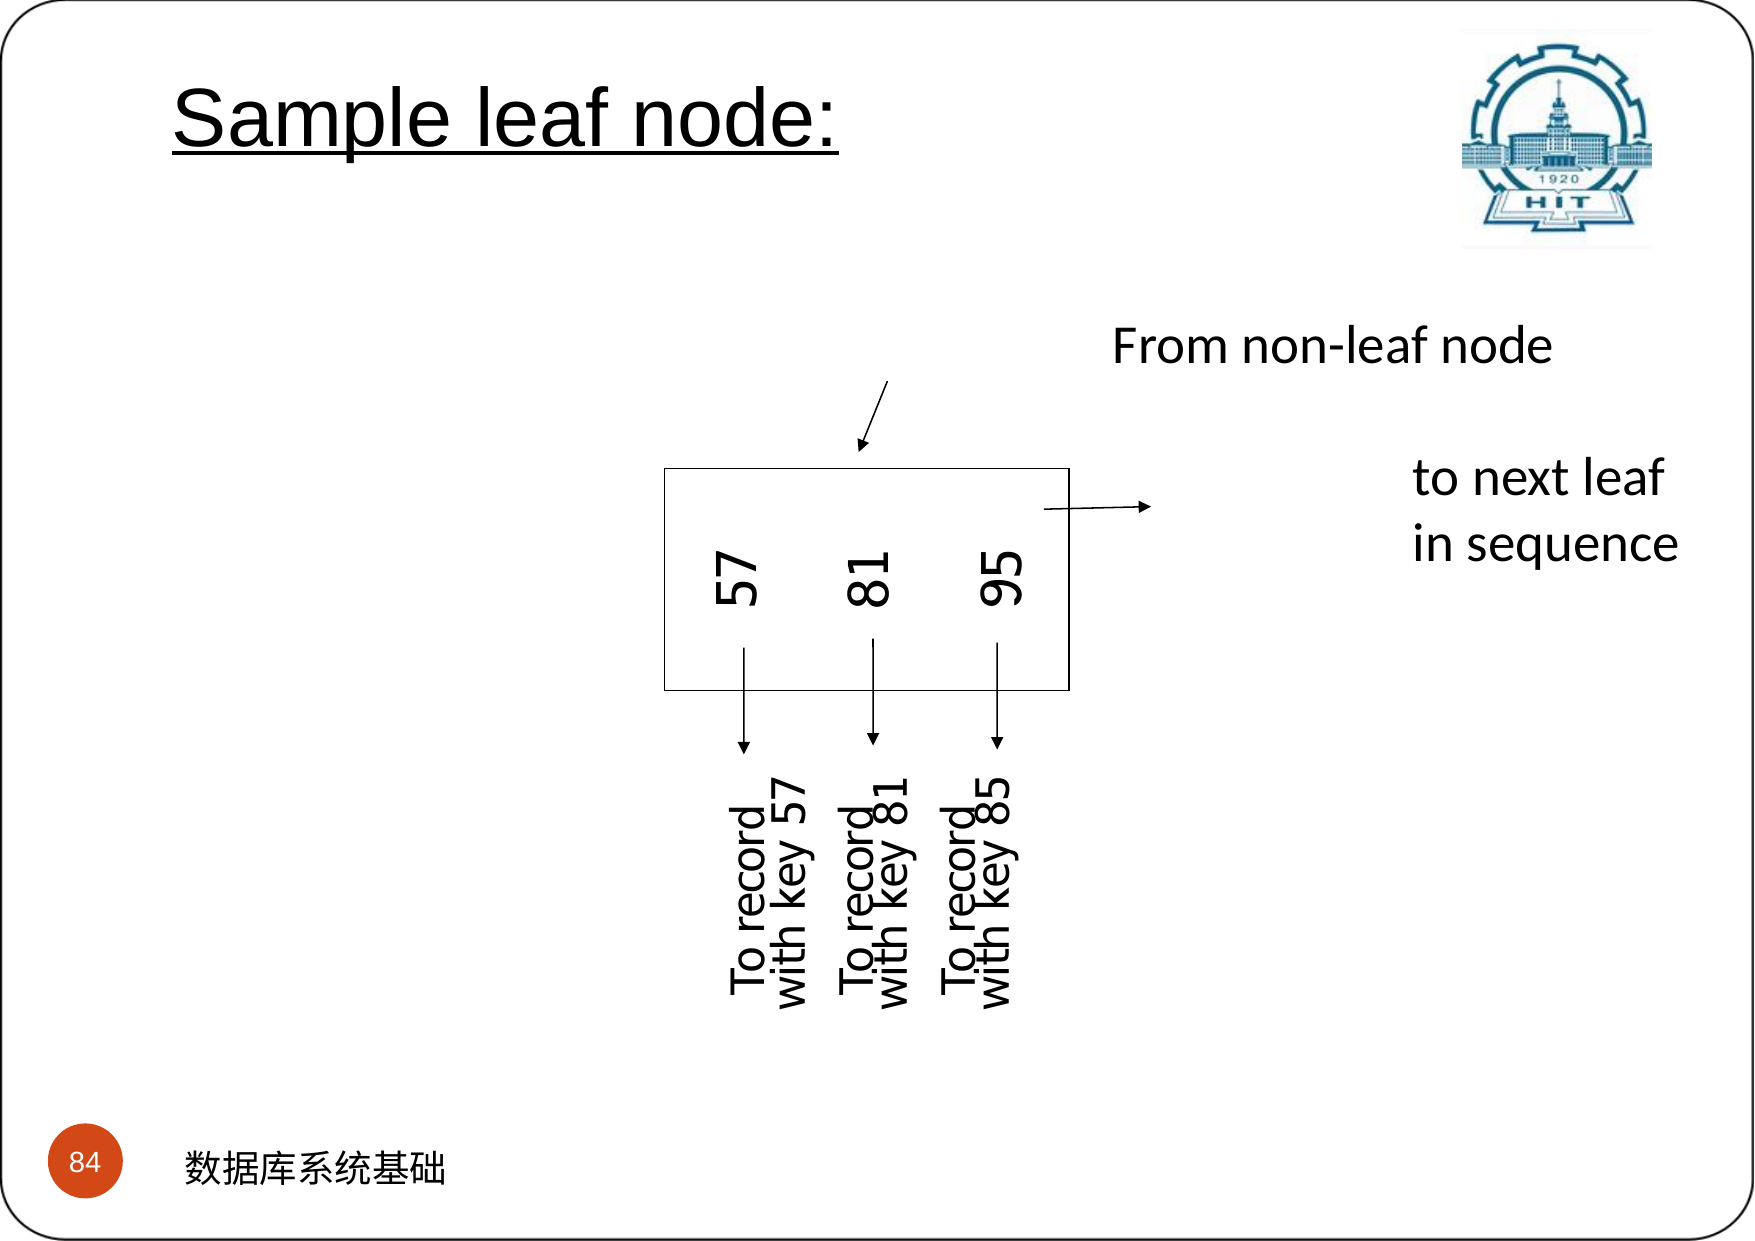

# Sample leaf node:
					From non-leaf node

							to next leaf
							in sequence
57

81

95

To record
with key 57

To record
with key 81

To record
with key 85